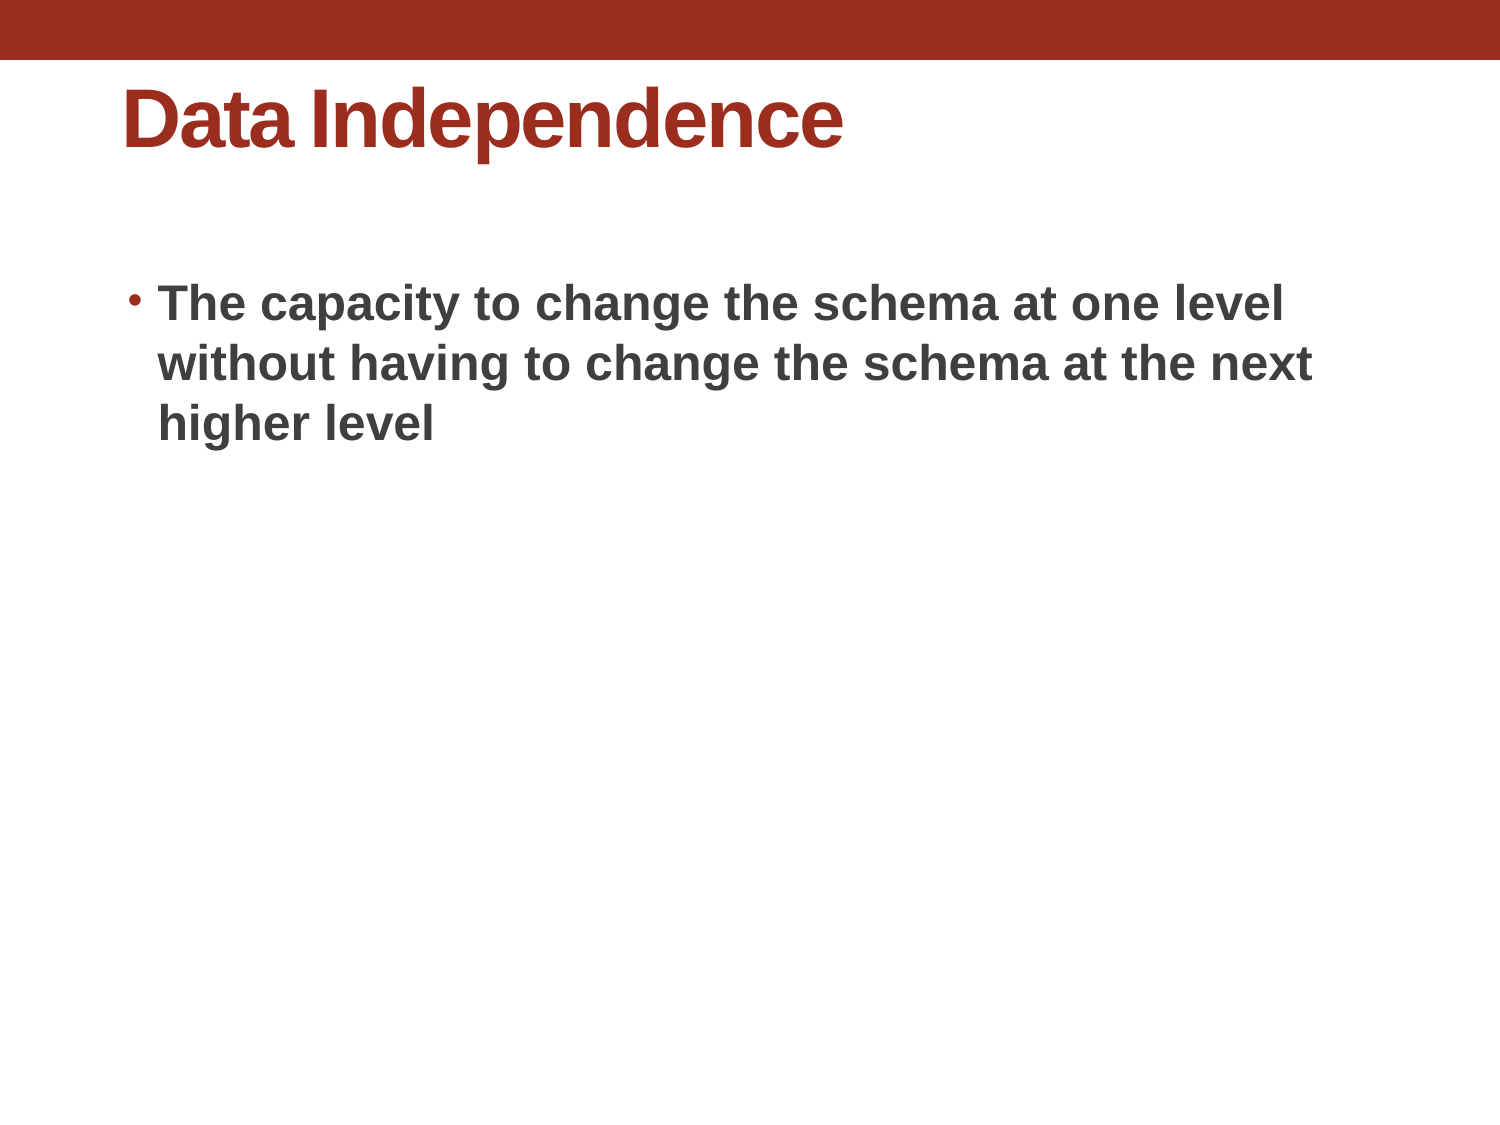

# Data Independence
The capacity to change the schema at one level without having to change the schema at the next higher level